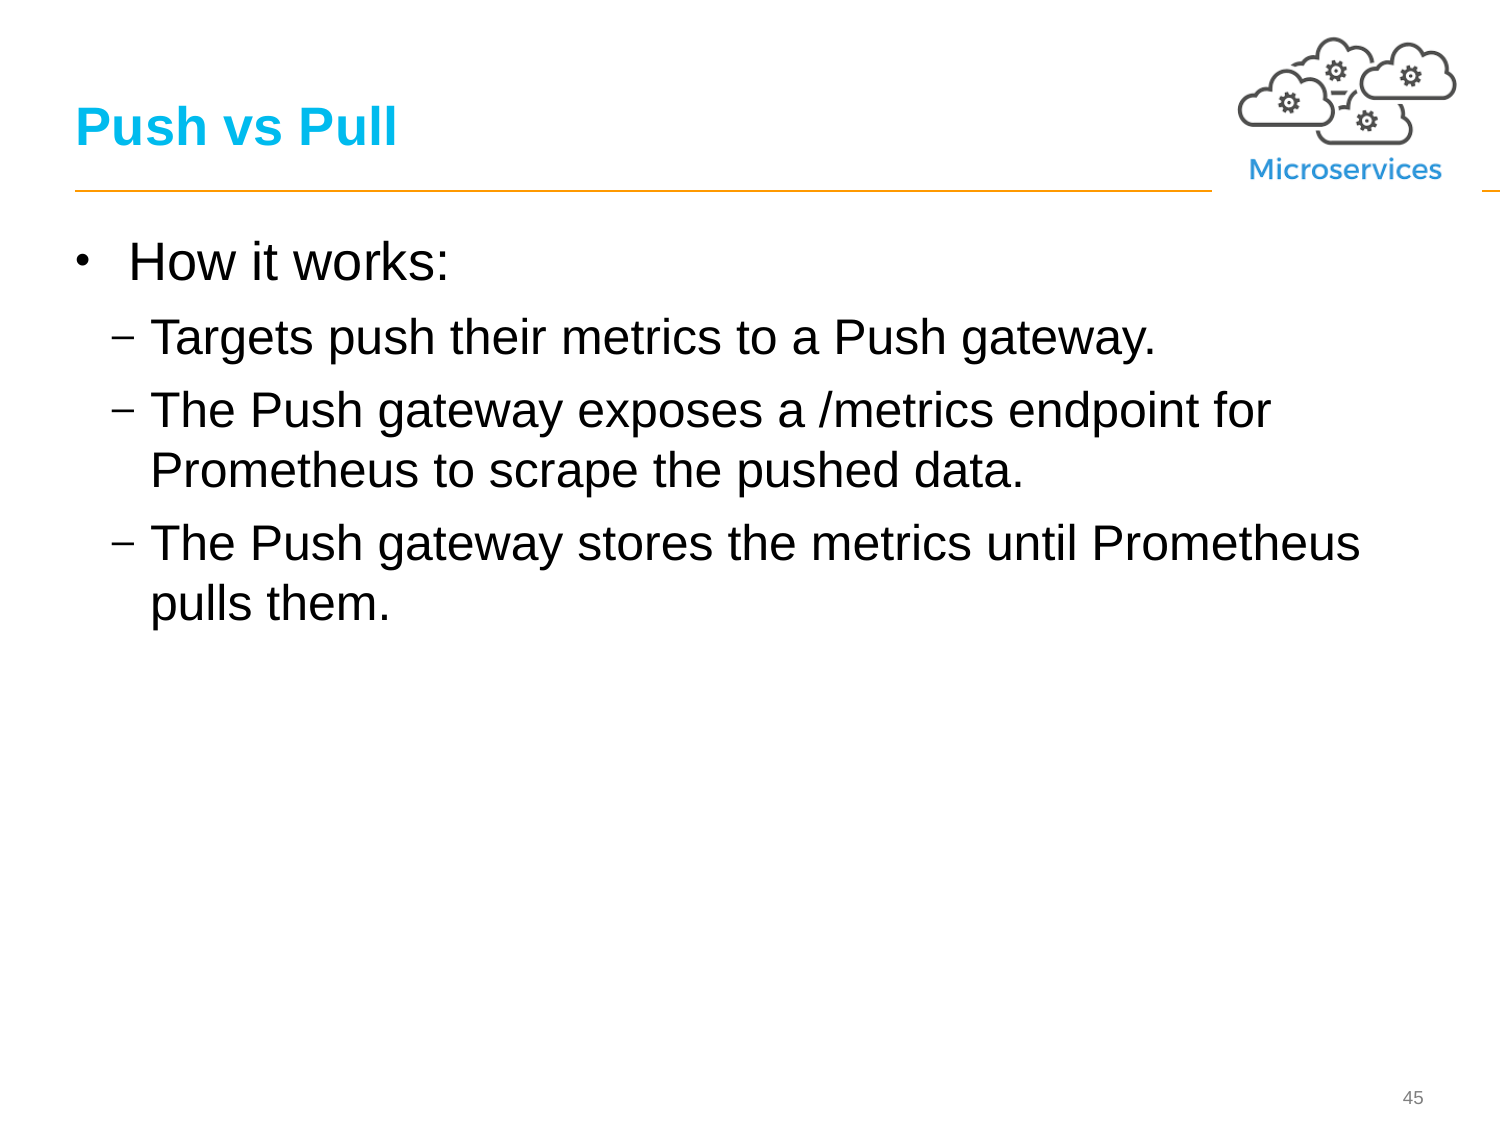

# Push vs Pull
 How it works:
Targets push their metrics to a Push gateway.
The Push gateway exposes a /metrics endpoint for Prometheus to scrape the pushed data.
The Push gateway stores the metrics until Prometheus pulls them.